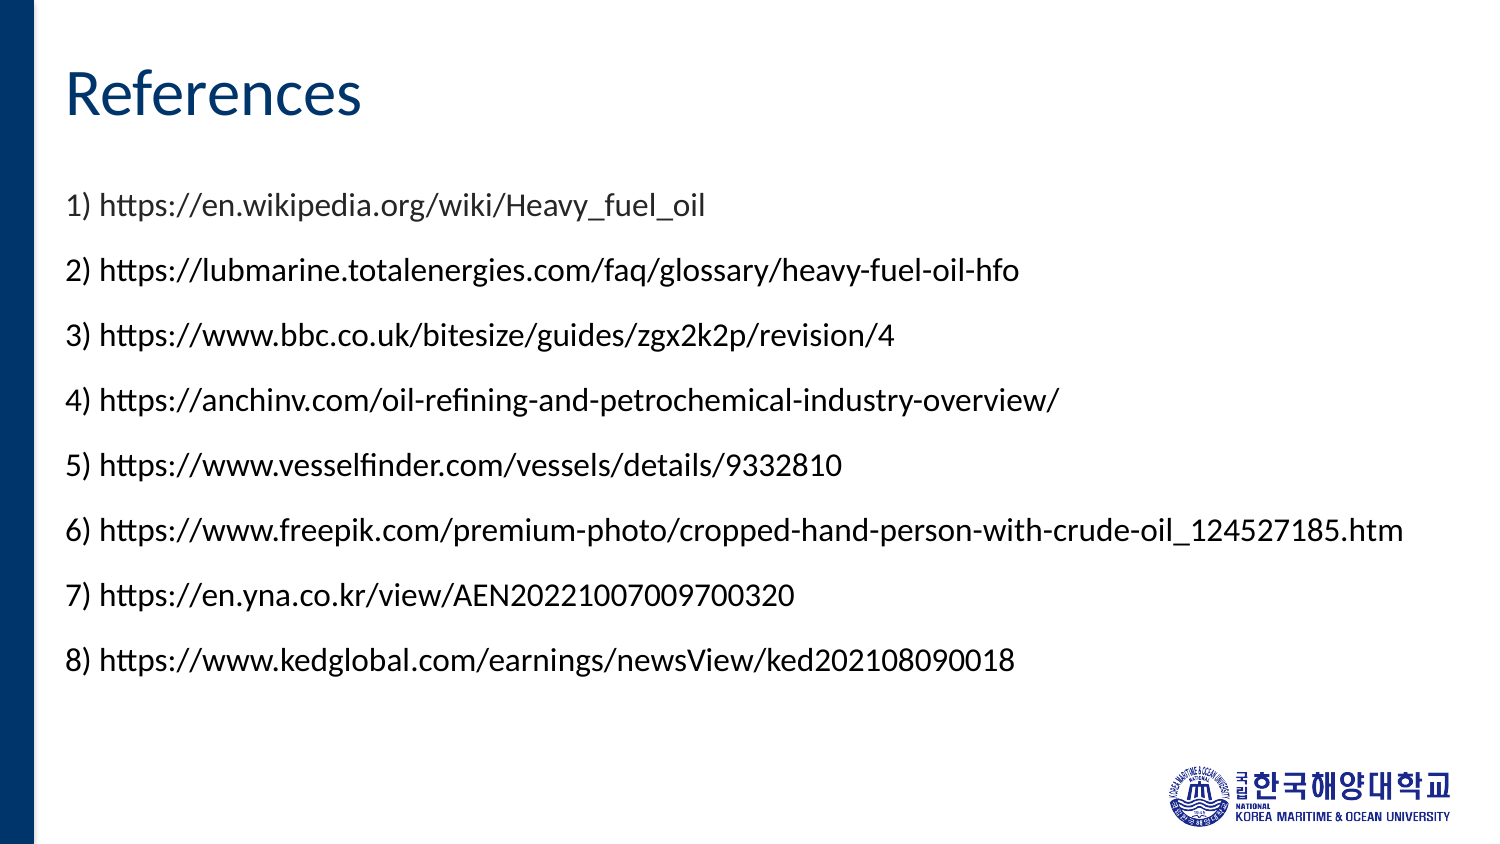

# References
1) https://en.wikipedia.org/wiki/Heavy_fuel_oil
2) https://lubmarine.totalenergies.com/faq/glossary/heavy-fuel-oil-hfo
3) https://www.bbc.co.uk/bitesize/guides/zgx2k2p/revision/4
4) https://anchinv.com/oil-refining-and-petrochemical-industry-overview/
5) https://www.vesselfinder.com/vessels/details/9332810
6) https://www.freepik.com/premium-photo/cropped-hand-person-with-crude-oil_124527185.htm
7) https://en.yna.co.kr/view/AEN20221007009700320
8) https://www.kedglobal.com/earnings/newsView/ked202108090018